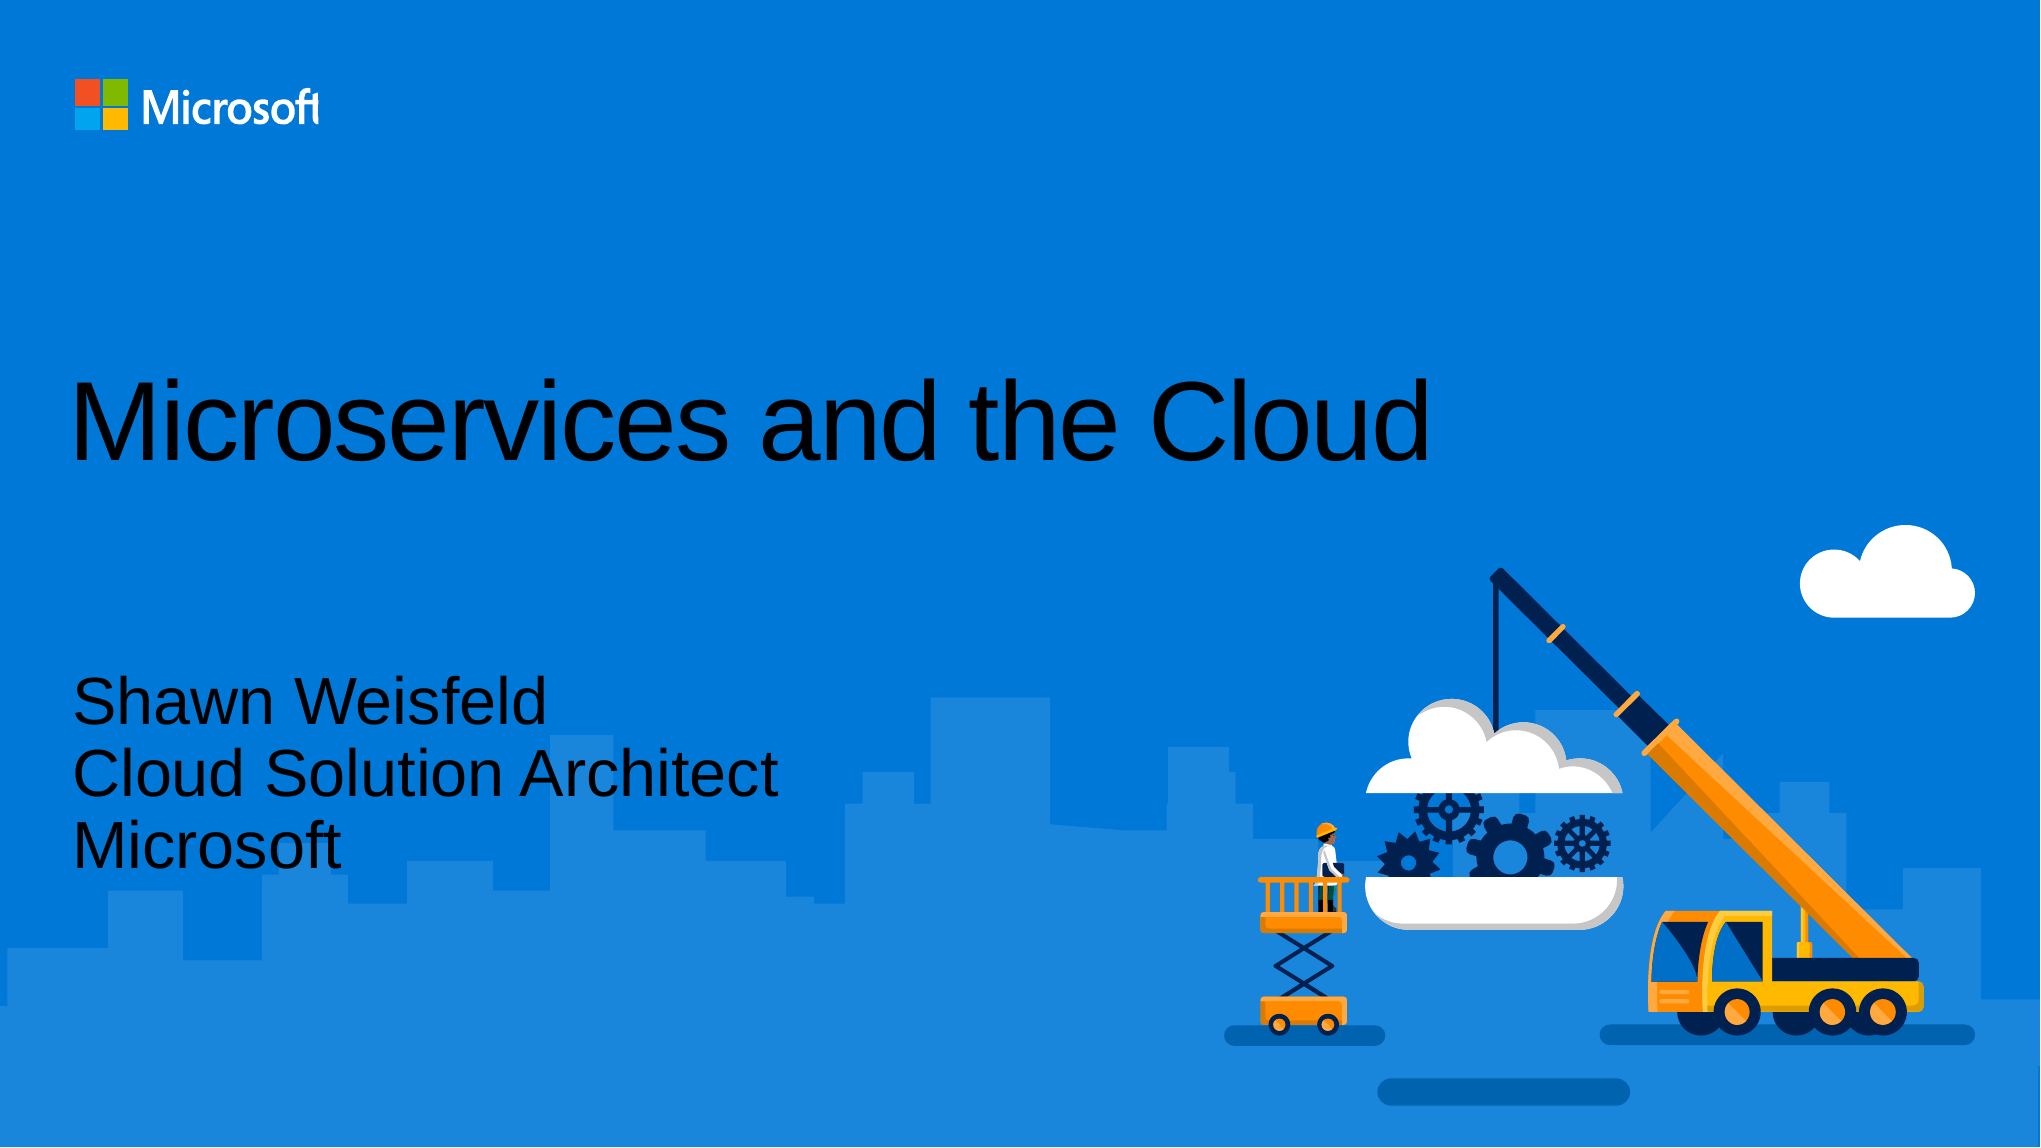

# Microservices and the Cloud
Shawn Weisfeld
Cloud Solution Architect
Microsoft